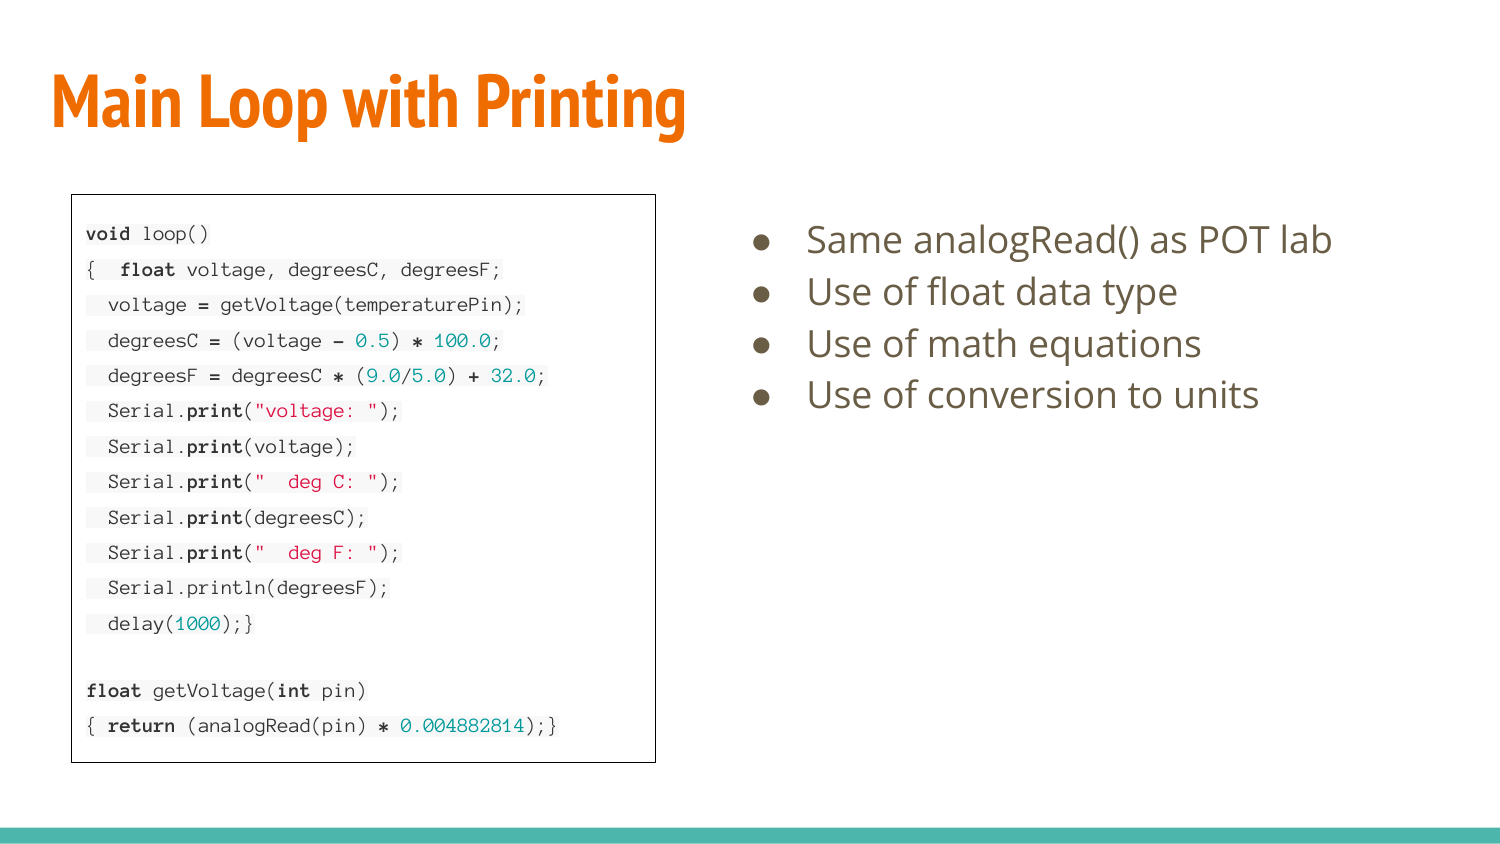

# Main Loop with Printing
void loop()
{  float voltage, degreesC, degreesF;
  voltage = getVoltage(temperaturePin);
  degreesC = (voltage - 0.5) * 100.0;
  degreesF = degreesC * (9.0/5.0) + 32.0;
  Serial.print("voltage: ");
  Serial.print(voltage);
  Serial.print("  deg C: ");
  Serial.print(degreesC);
  Serial.print("  deg F: ");
  Serial.println(degreesF);
  delay(1000);}
float getVoltage(int pin)
{ return (analogRead(pin) * 0.004882814);}

Same analogRead() as POT lab
Use of float data type
Use of math equations
Use of conversion to units